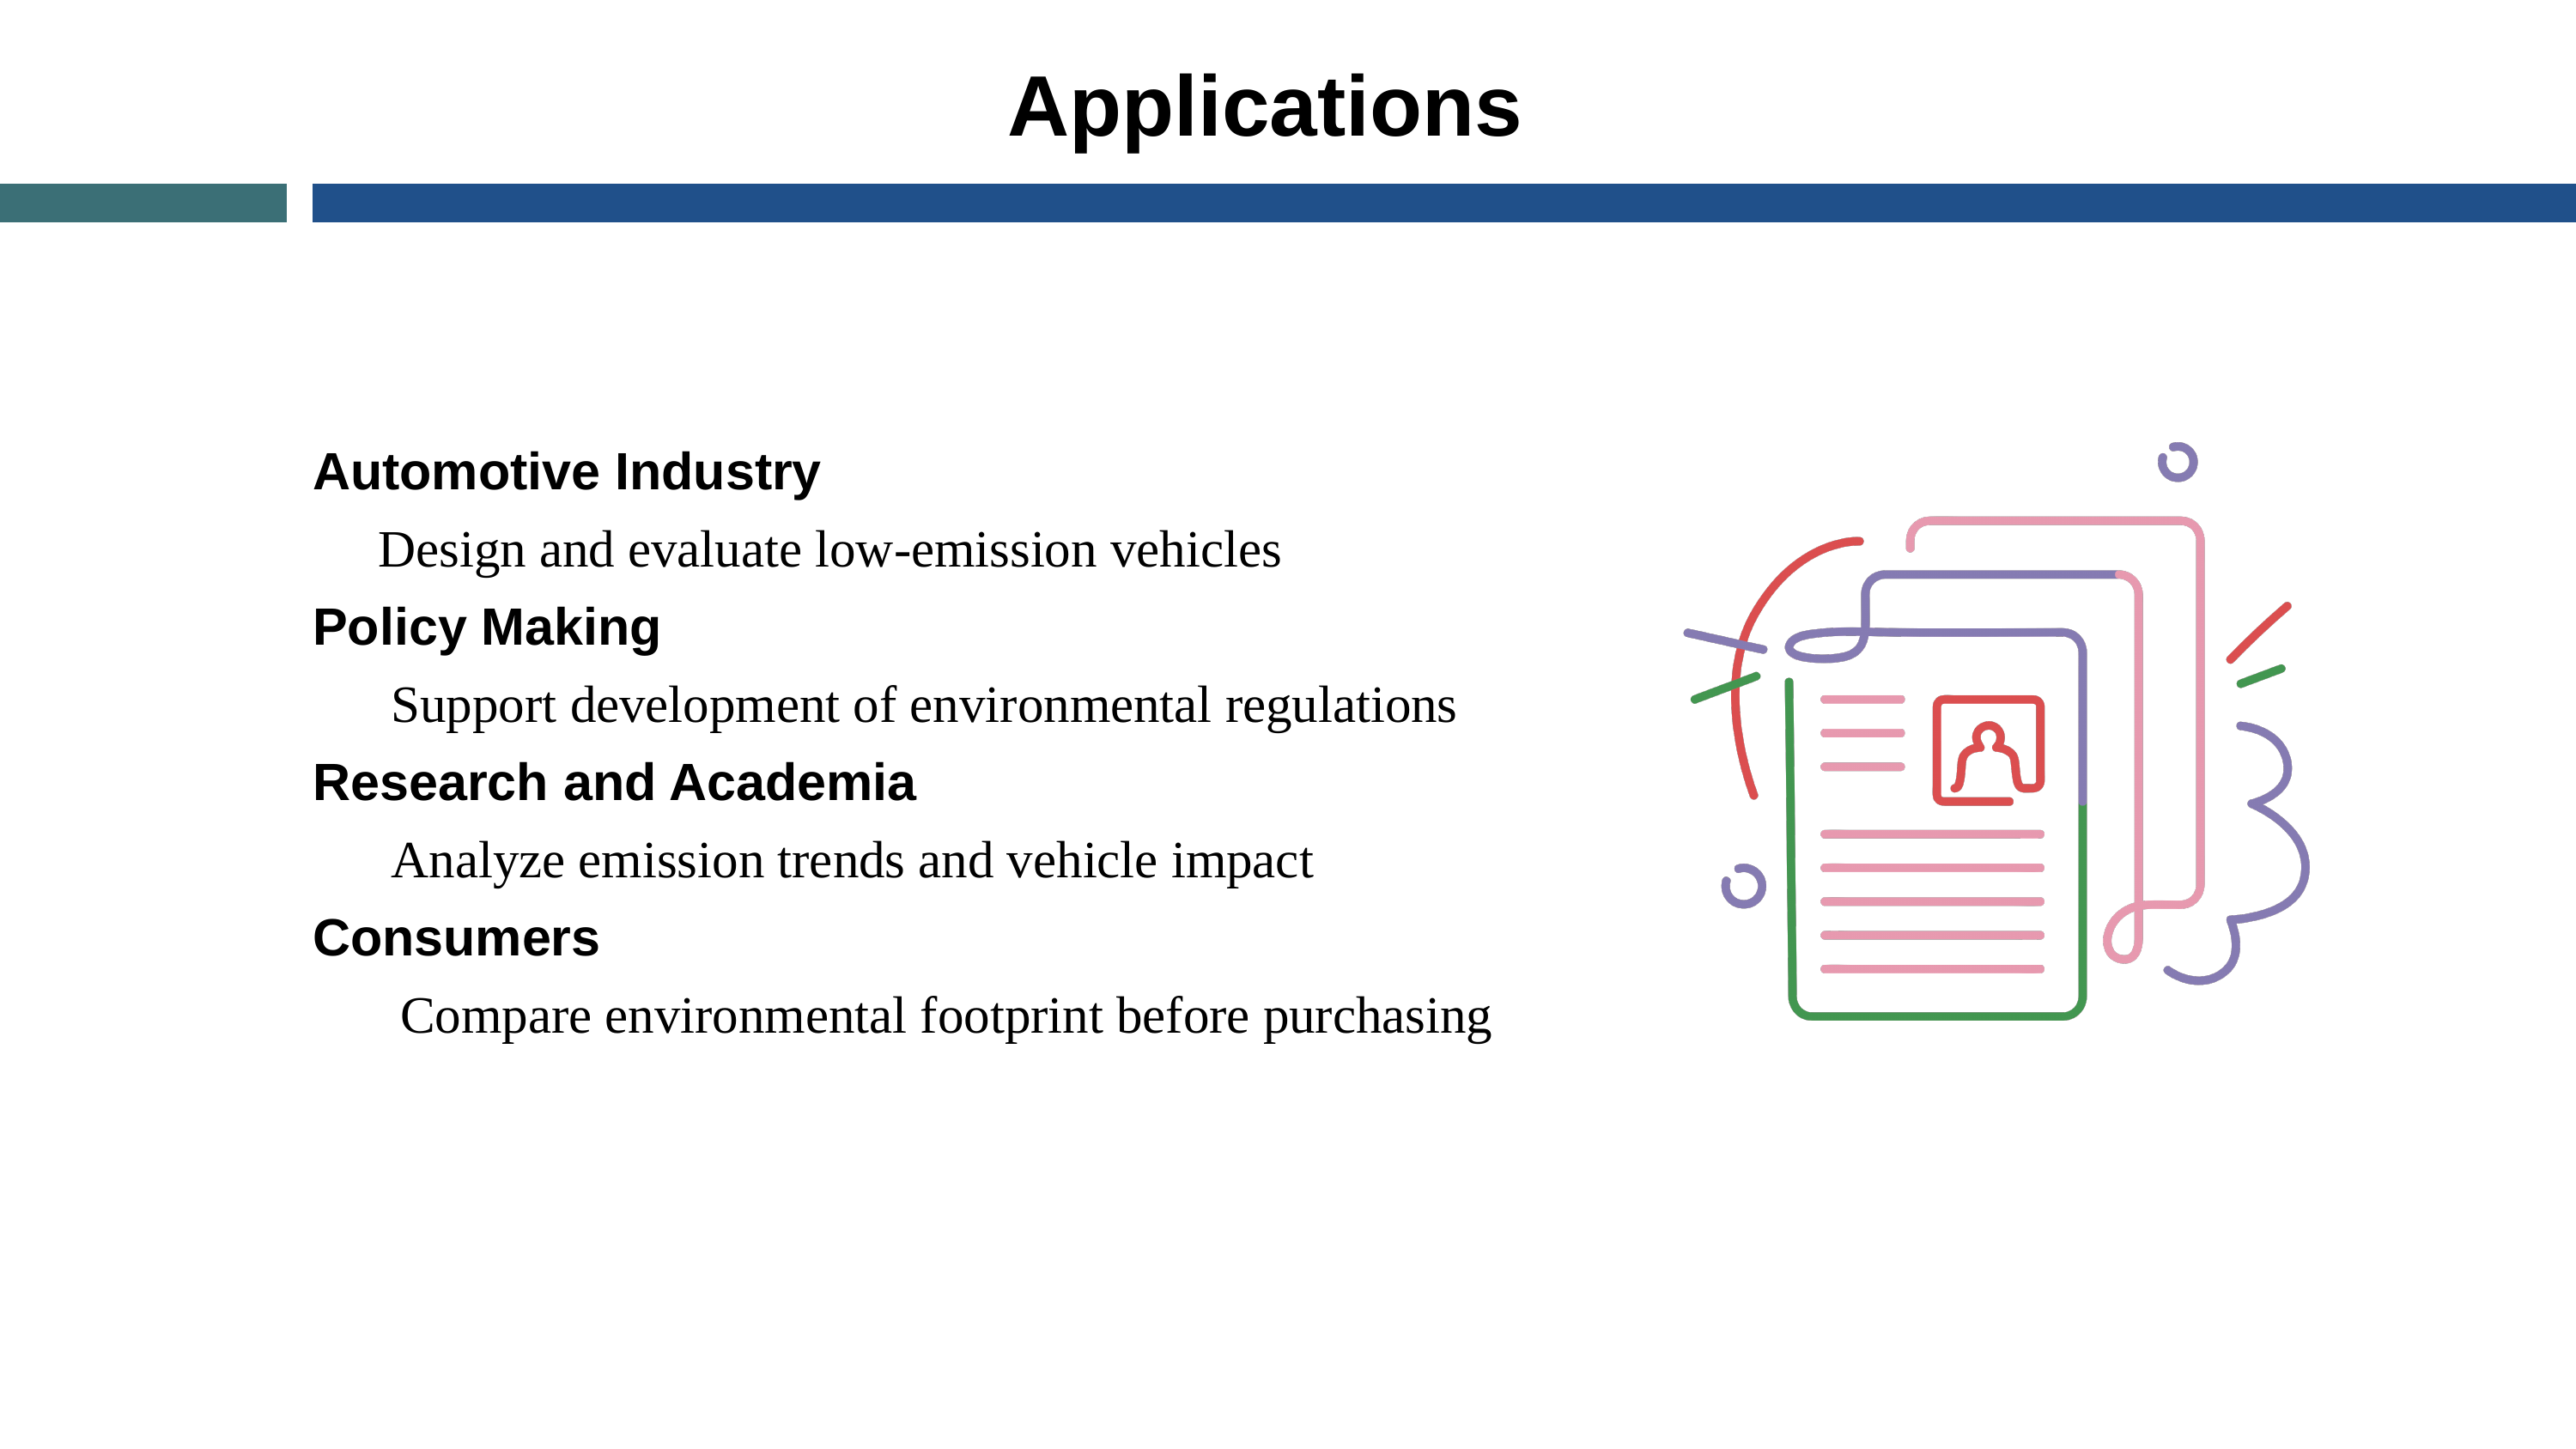

Applications

Automotive Industry
     Design and evaluate low-emission vehicles
Policy Making
      Support development of environmental regulations
Research and Academia
      Analyze emission trends and vehicle impact
Consumers
      Compare environmental footprint before purchasing